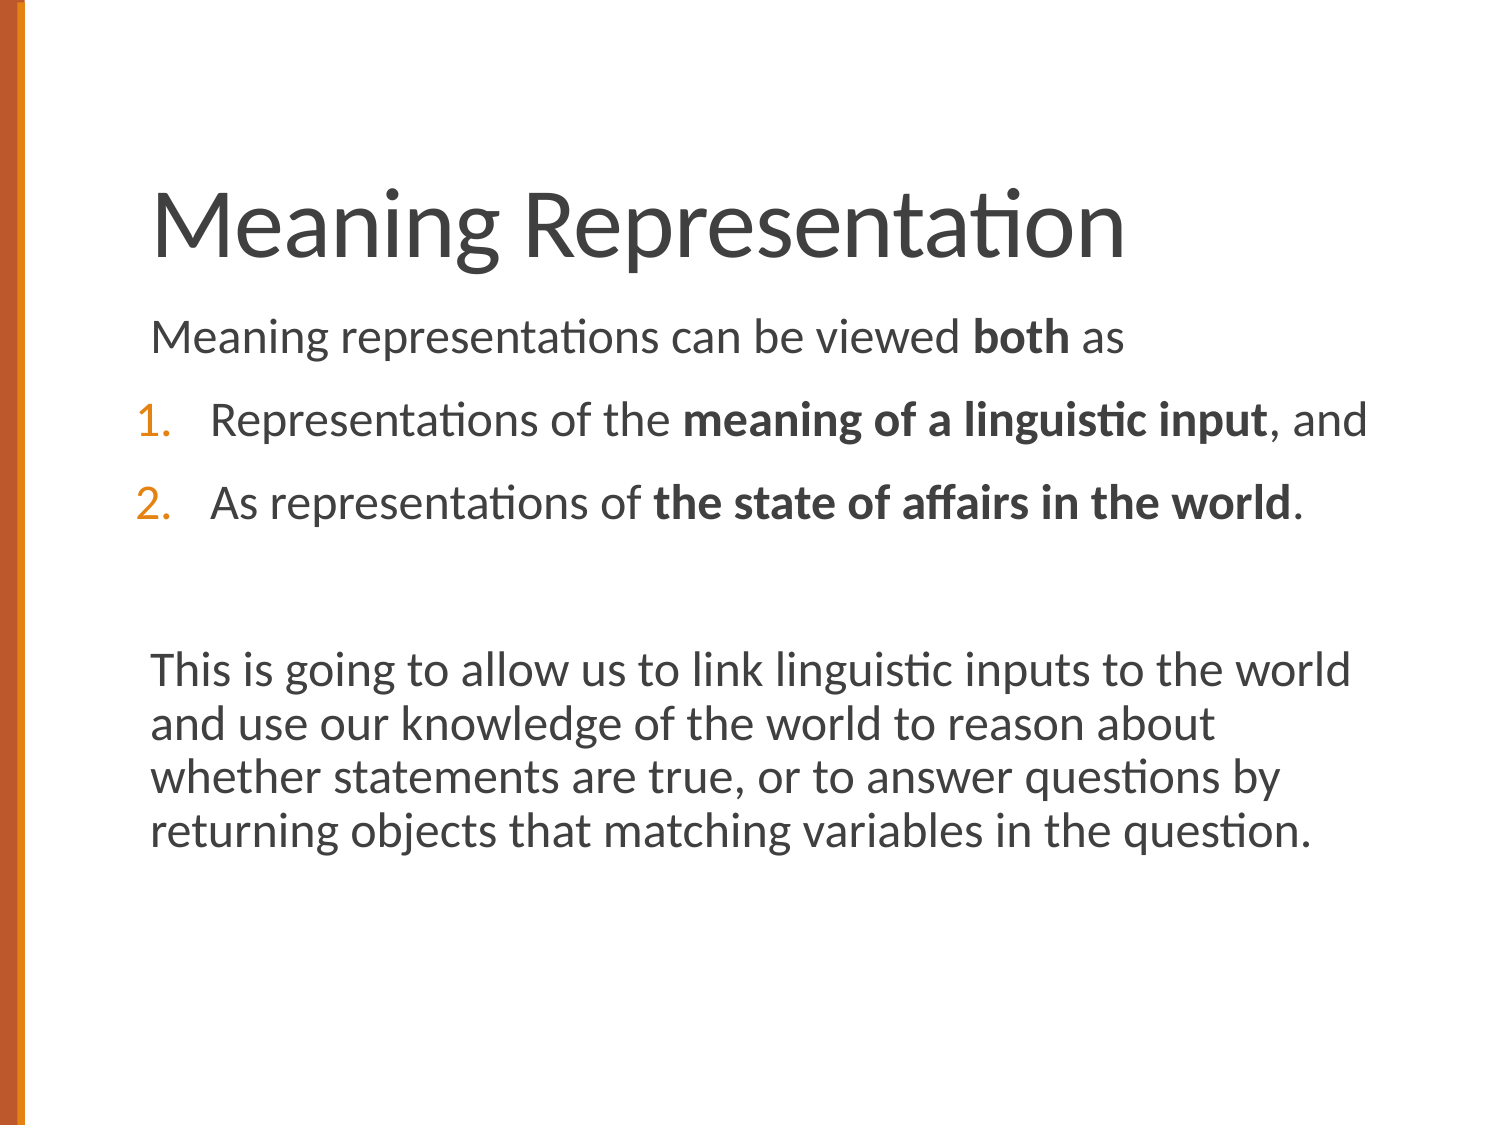

# Meaning Representation
Meaning representations can be viewed both as
Representations of the meaning of a linguistic input, and
As representations of the state of affairs in the world.

This is going to allow us to link linguistic inputs to the world and use our knowledge of the world to reason about whether statements are true, or to answer questions by returning objects that matching variables in the question.